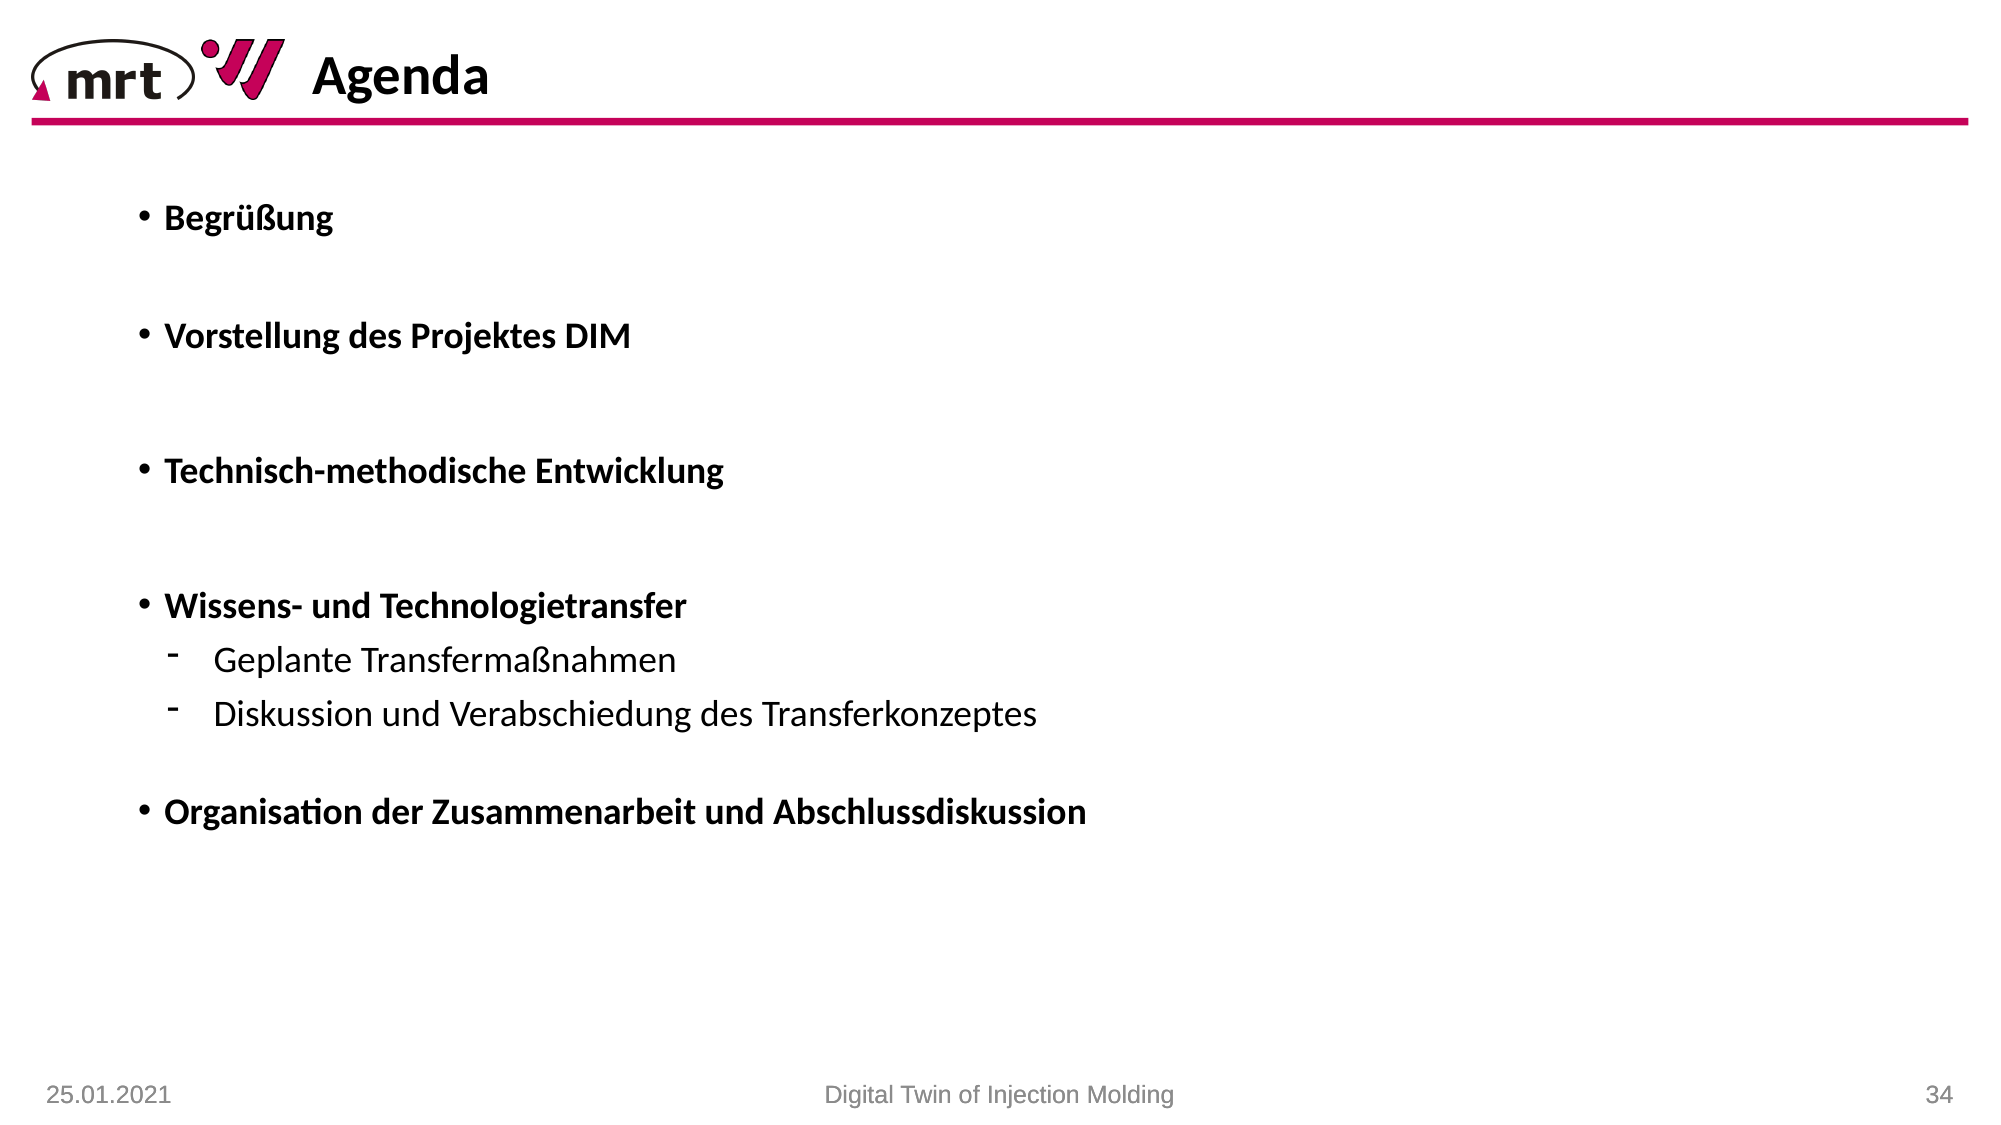

Agenda

Begrüßung

Vorstellung des Projektes DIM

Technisch-methodische Entwicklung

Organisation der Zusammenarbeit und Abschlussdiskussion

Wissens- und Technologietransfer
Geplante Transfermaßnahmen
Diskussion und Verabschiedung des Transferkonzeptes

25.01.2021
25.01.2021
Digital Twin of Injection Molding
Digital Twin of Injection Molding
 34
 34